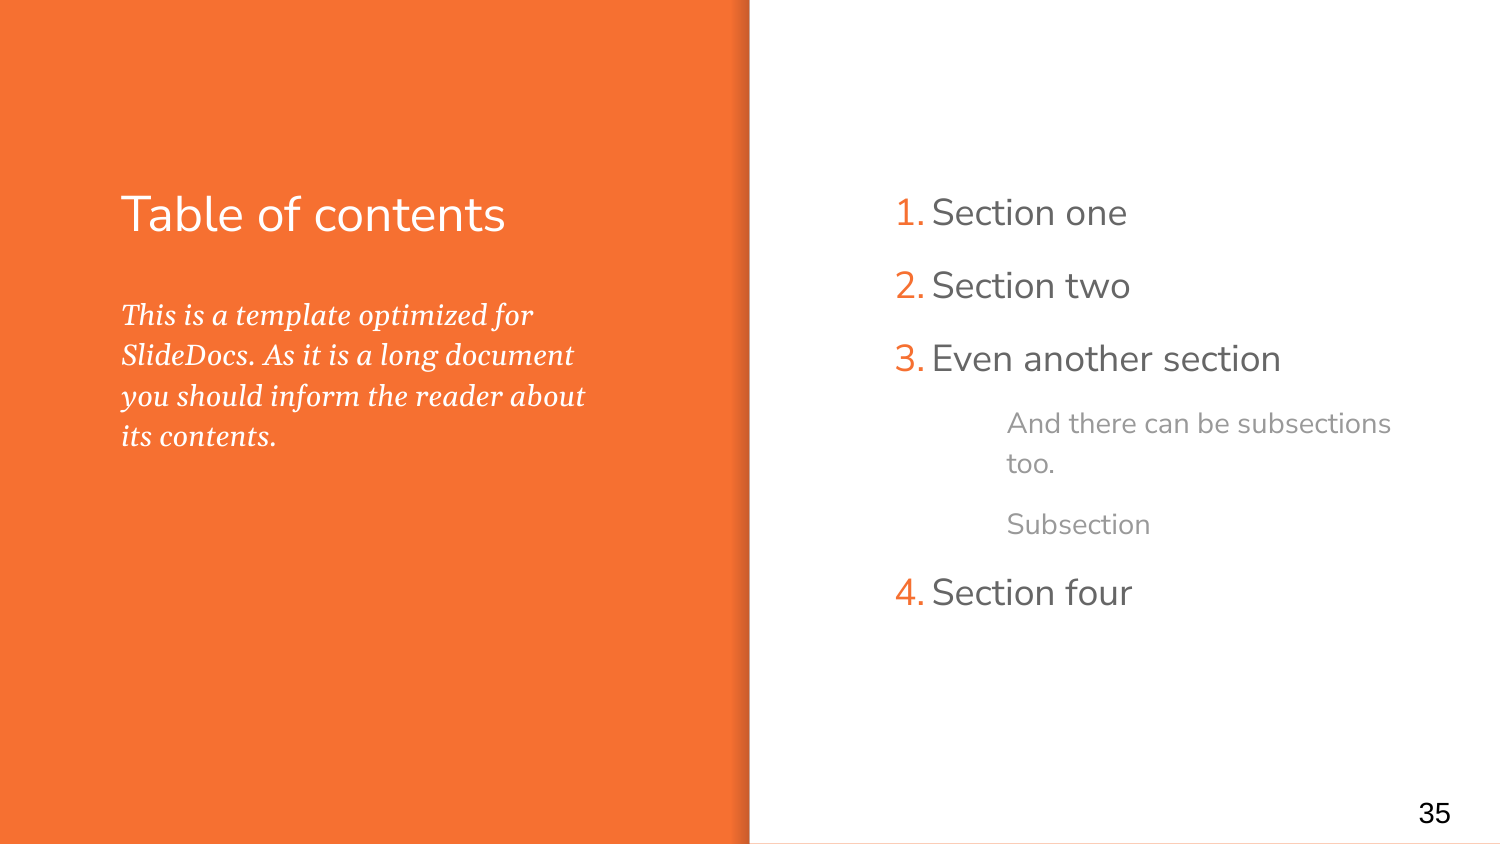

# Table of contents
Section one
Section two
Even another section
And there can be subsections too.
Subsection
Section four
This is a template optimized for SlideDocs. As it is a long document you should inform the reader about its contents.
35